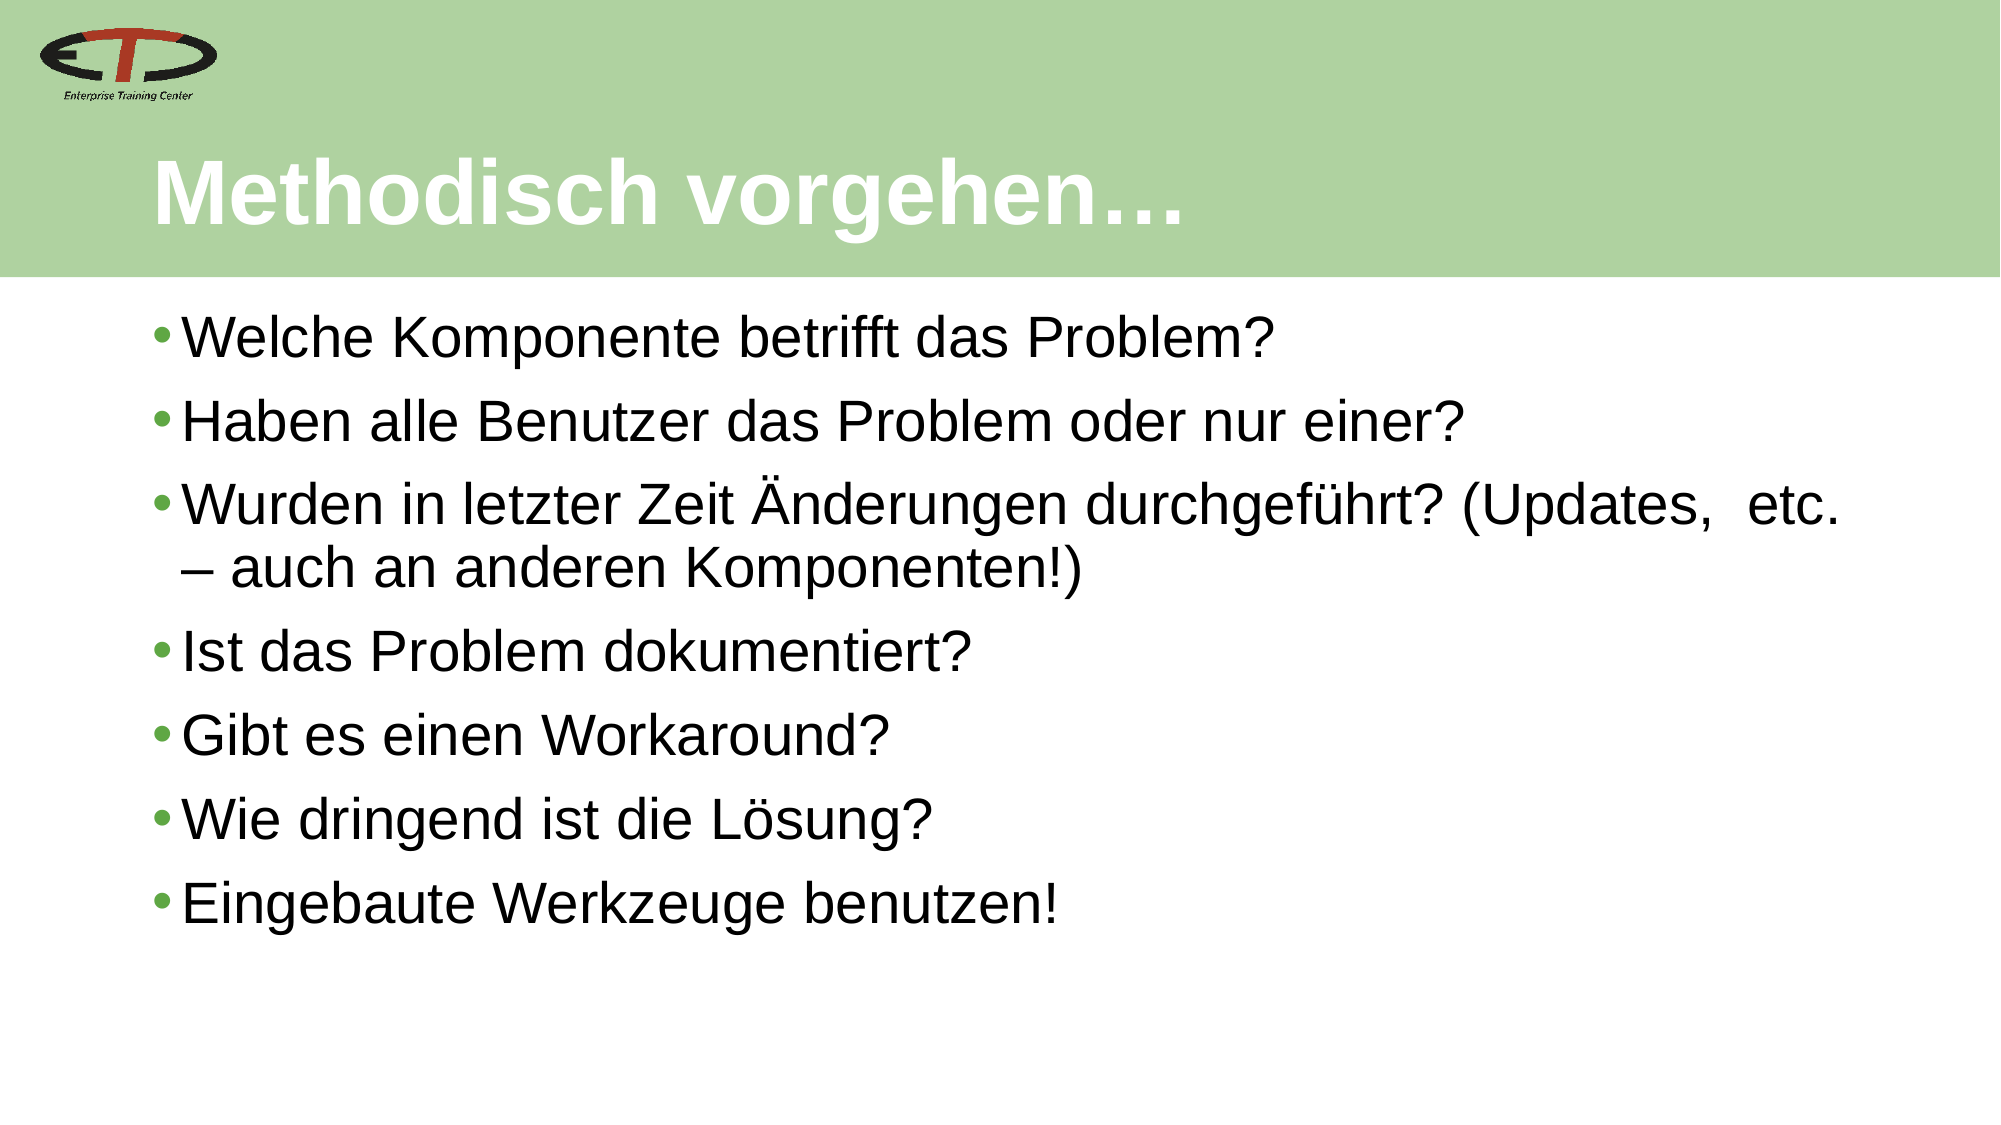

# Methodisch vorgehen…
Welche Komponente betrifft das Problem?
Haben alle Benutzer das Problem oder nur einer?
Wurden in letzter Zeit Änderungen durchgeführt? (Updates,  etc. – auch an anderen Komponenten!)
Ist das Problem dokumentiert?
Gibt es einen Workaround?
Wie dringend ist die Lösung?
Eingebaute Werkzeuge benutzen!